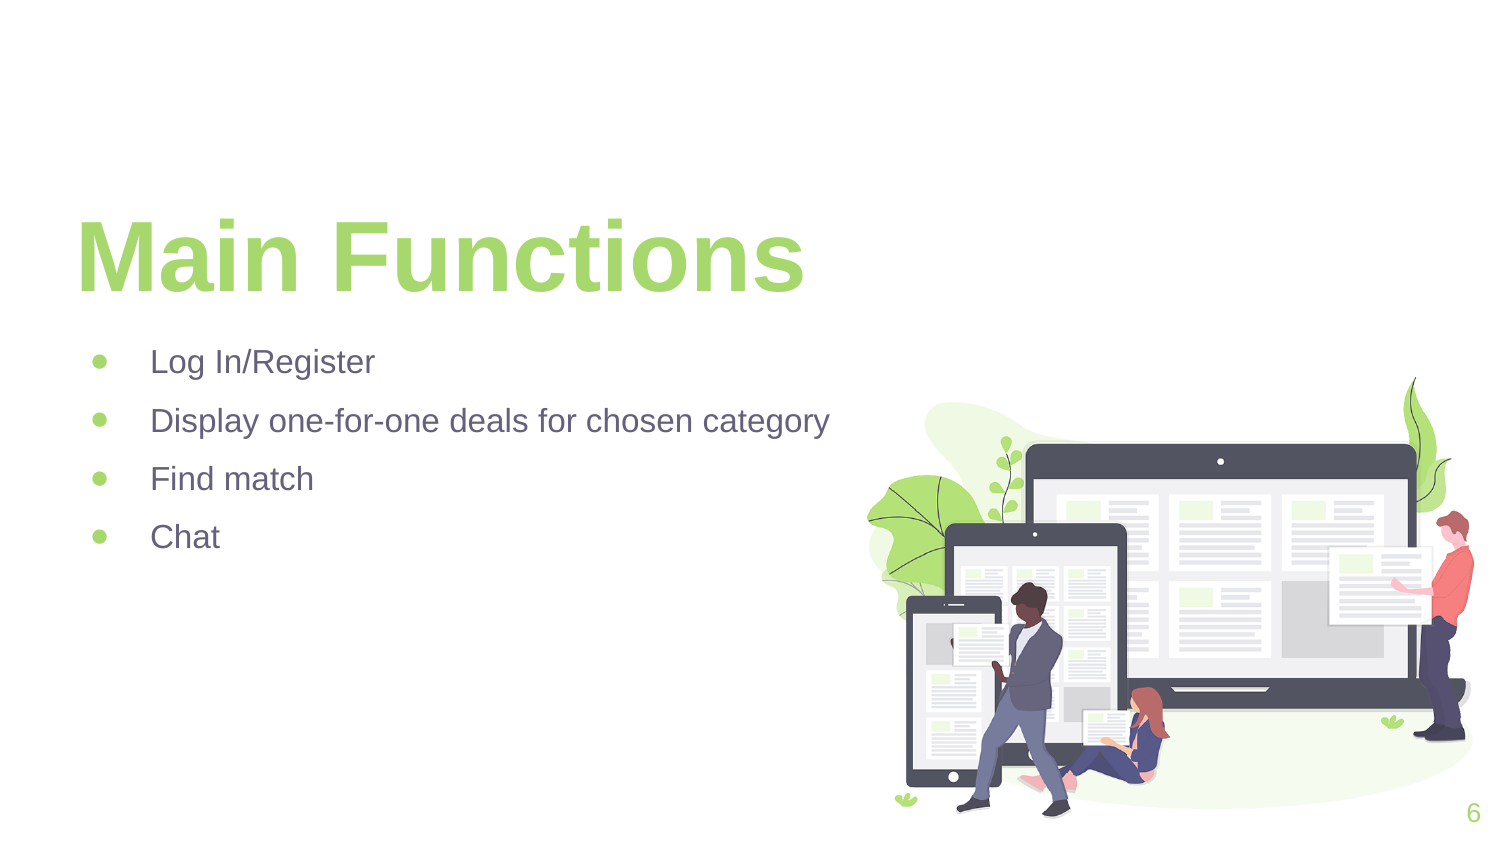

# Main Functions
Log In/Register
Display one-for-one deals for chosen category
Find match
Chat

6